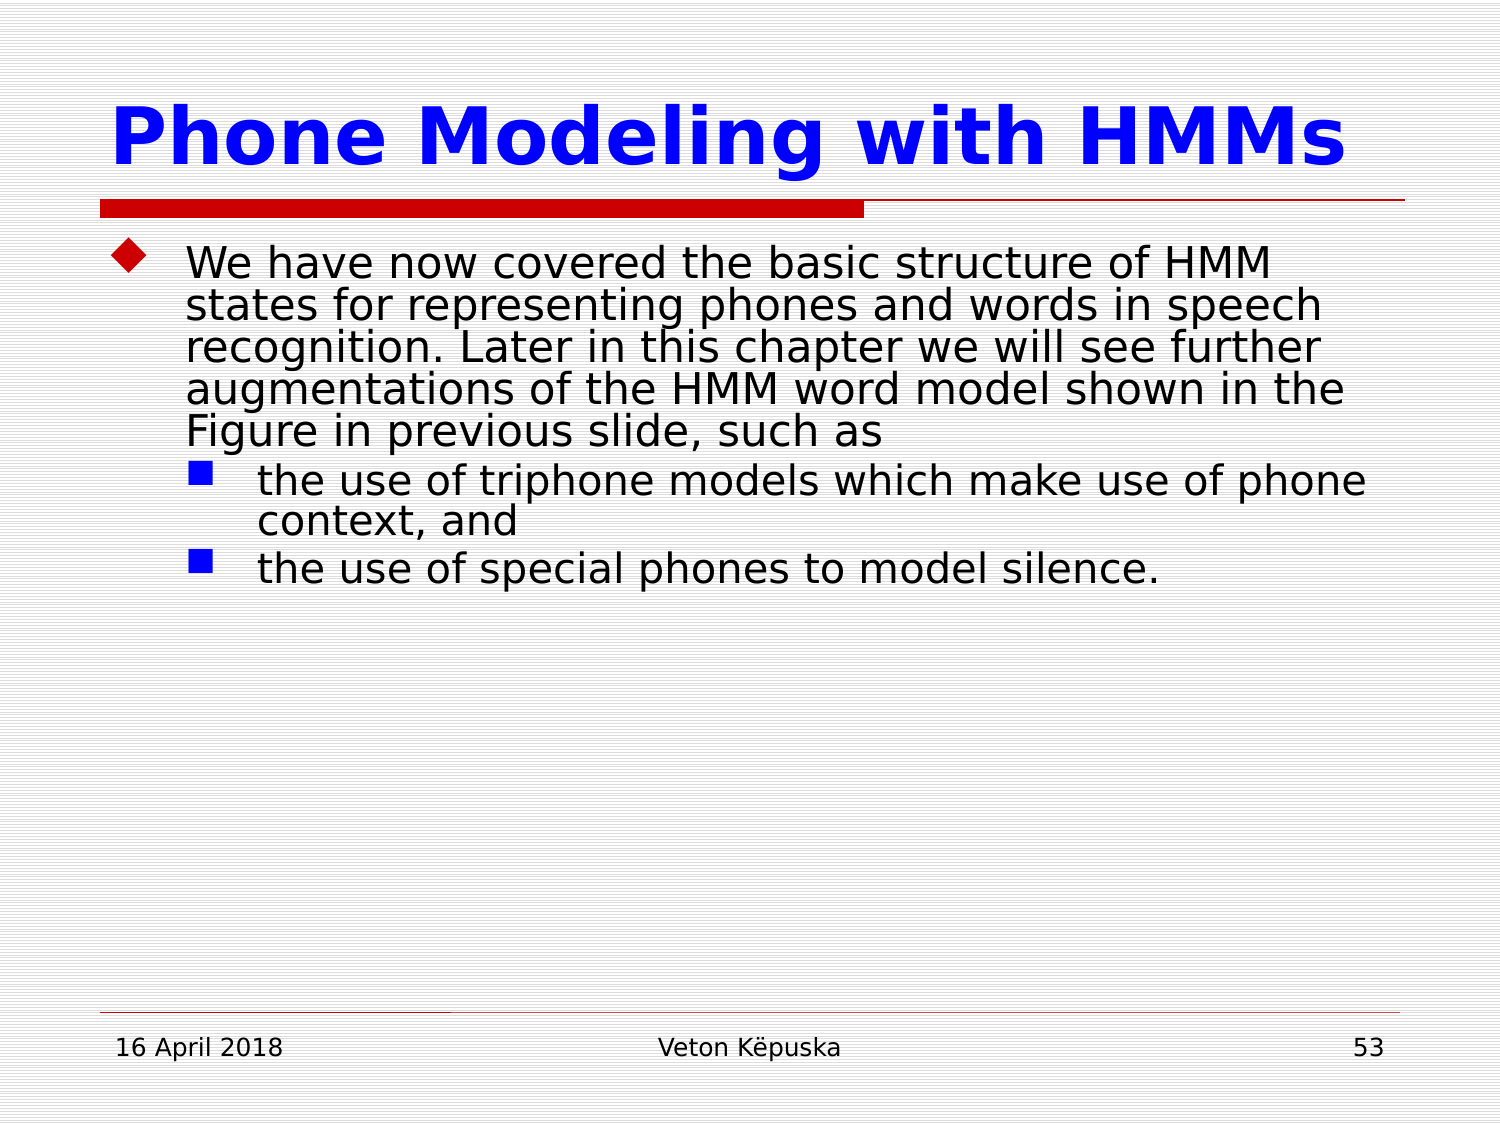

# Phone Modeling with HMMs
We have now covered the basic structure of HMM states for representing phones and words in speech recognition. Later in this chapter we will see further augmentations of the HMM word model shown in the Figure in previous slide, such as
the use of triphone models which make use of phone context, and
the use of special phones to model silence.
16 April 2018
Veton Këpuska
53